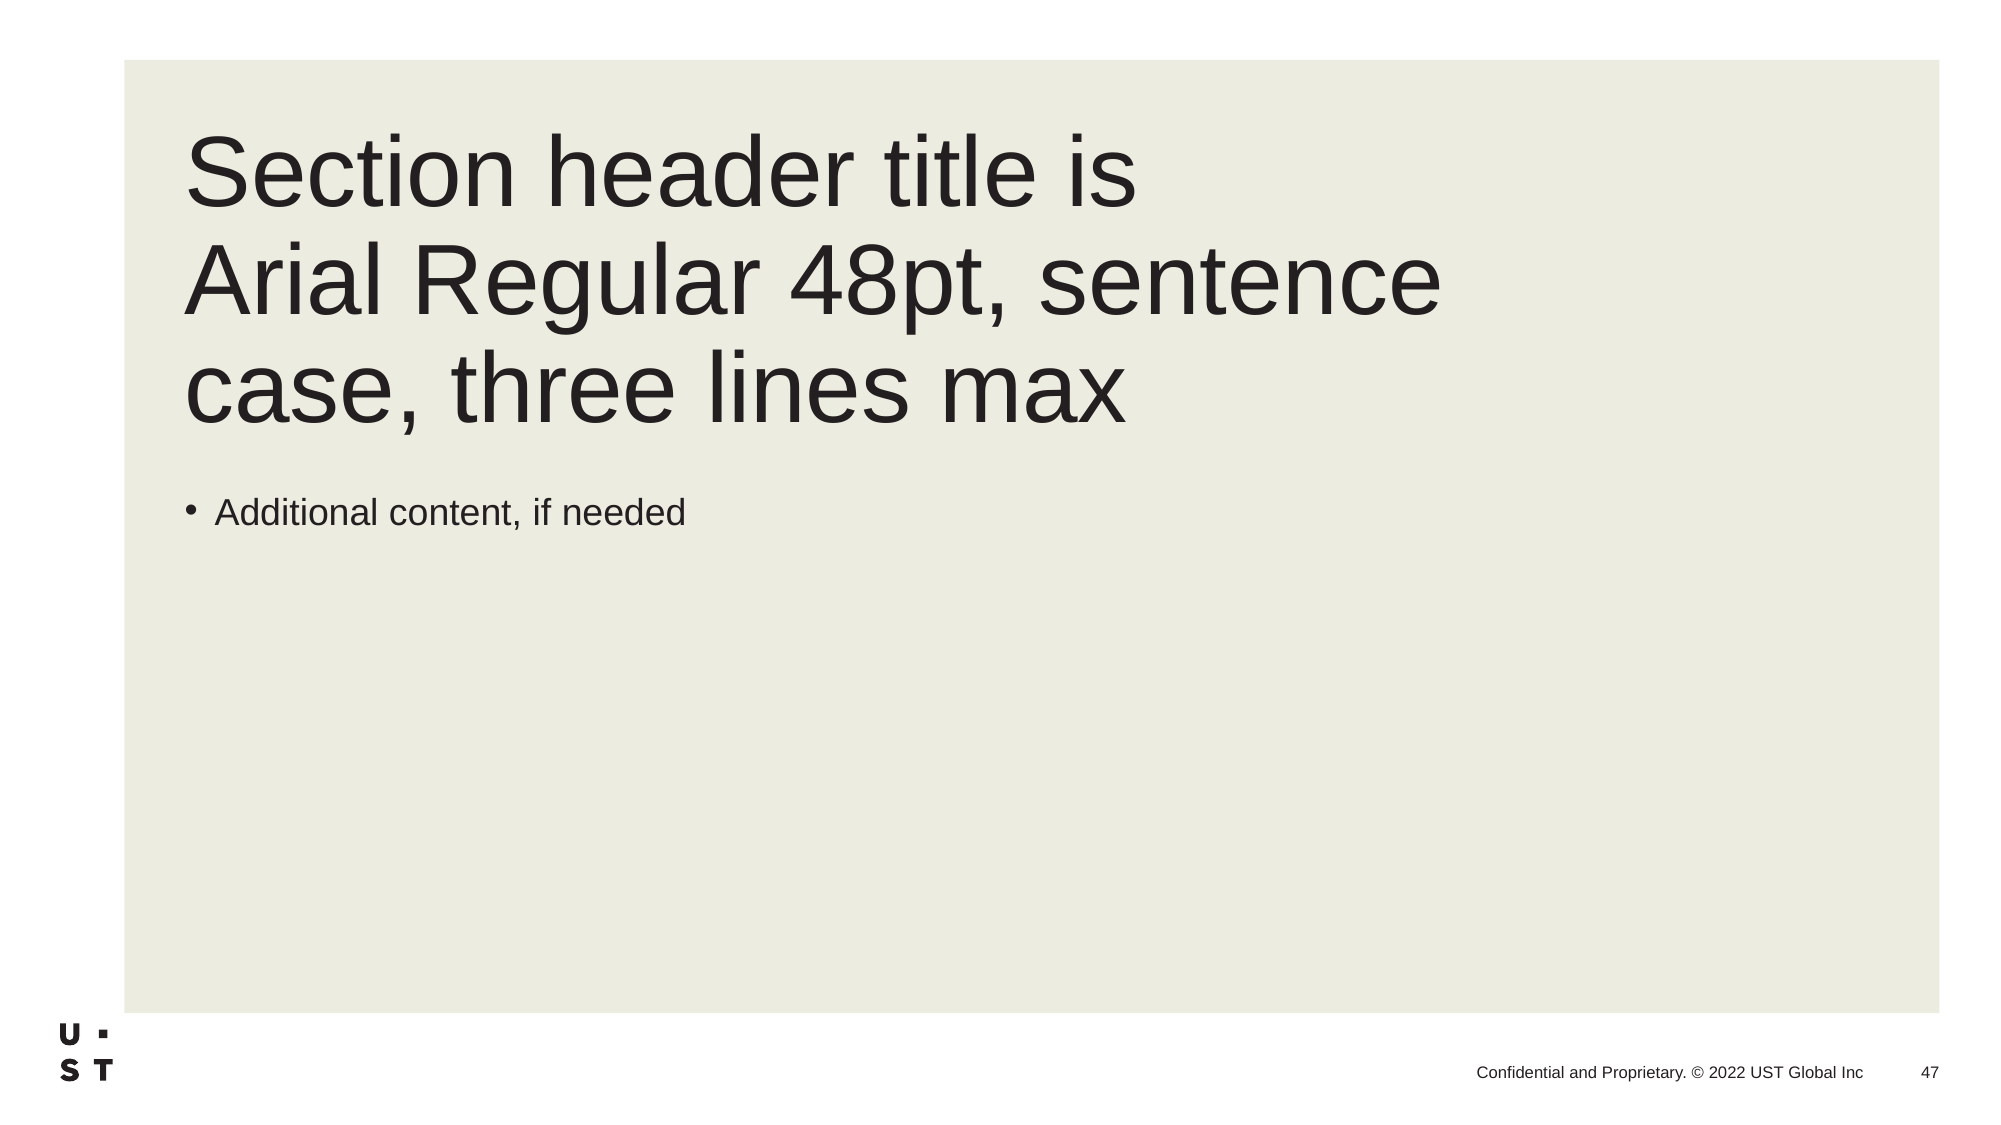

# Section header title is Arial Regular 48pt, sentence case, three lines max
Additional content, if needed